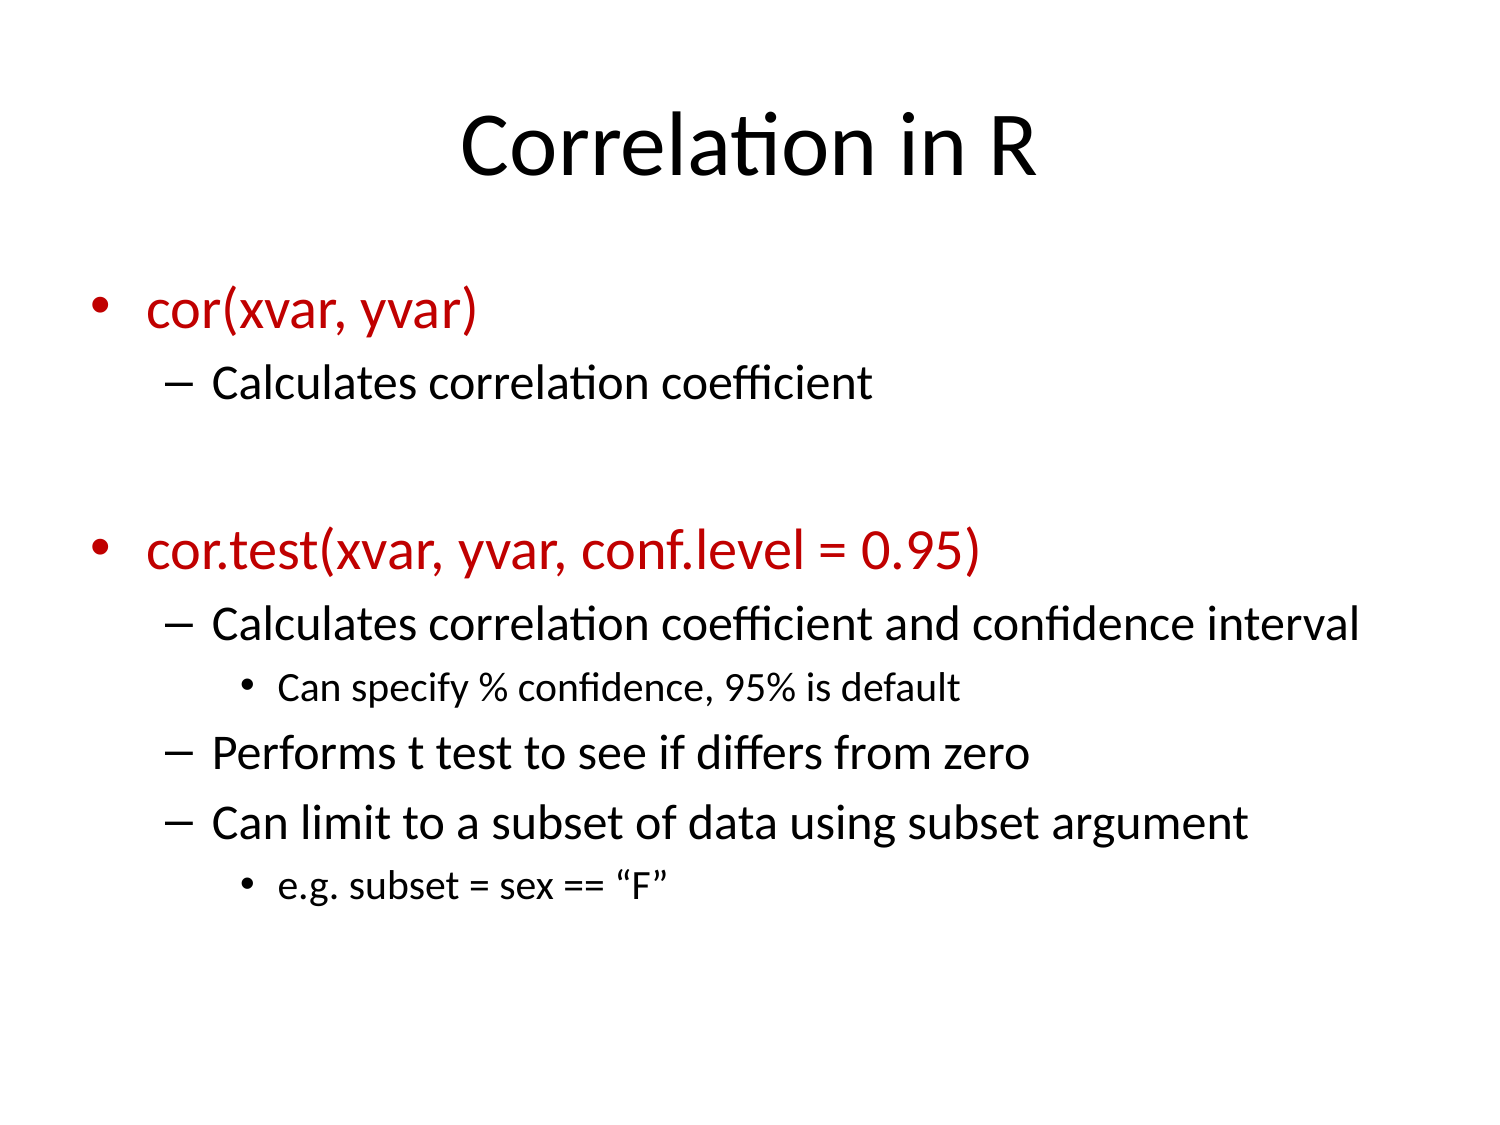

# Correlation in R
cor(xvar, yvar)
Calculates correlation coefficient

cor.test(xvar, yvar, conf.level = 0.95)
Calculates correlation coefficient and confidence interval
Can specify % confidence, 95% is default
Performs t test to see if differs from zero
Can limit to a subset of data using subset argument
e.g. subset = sex == “F”